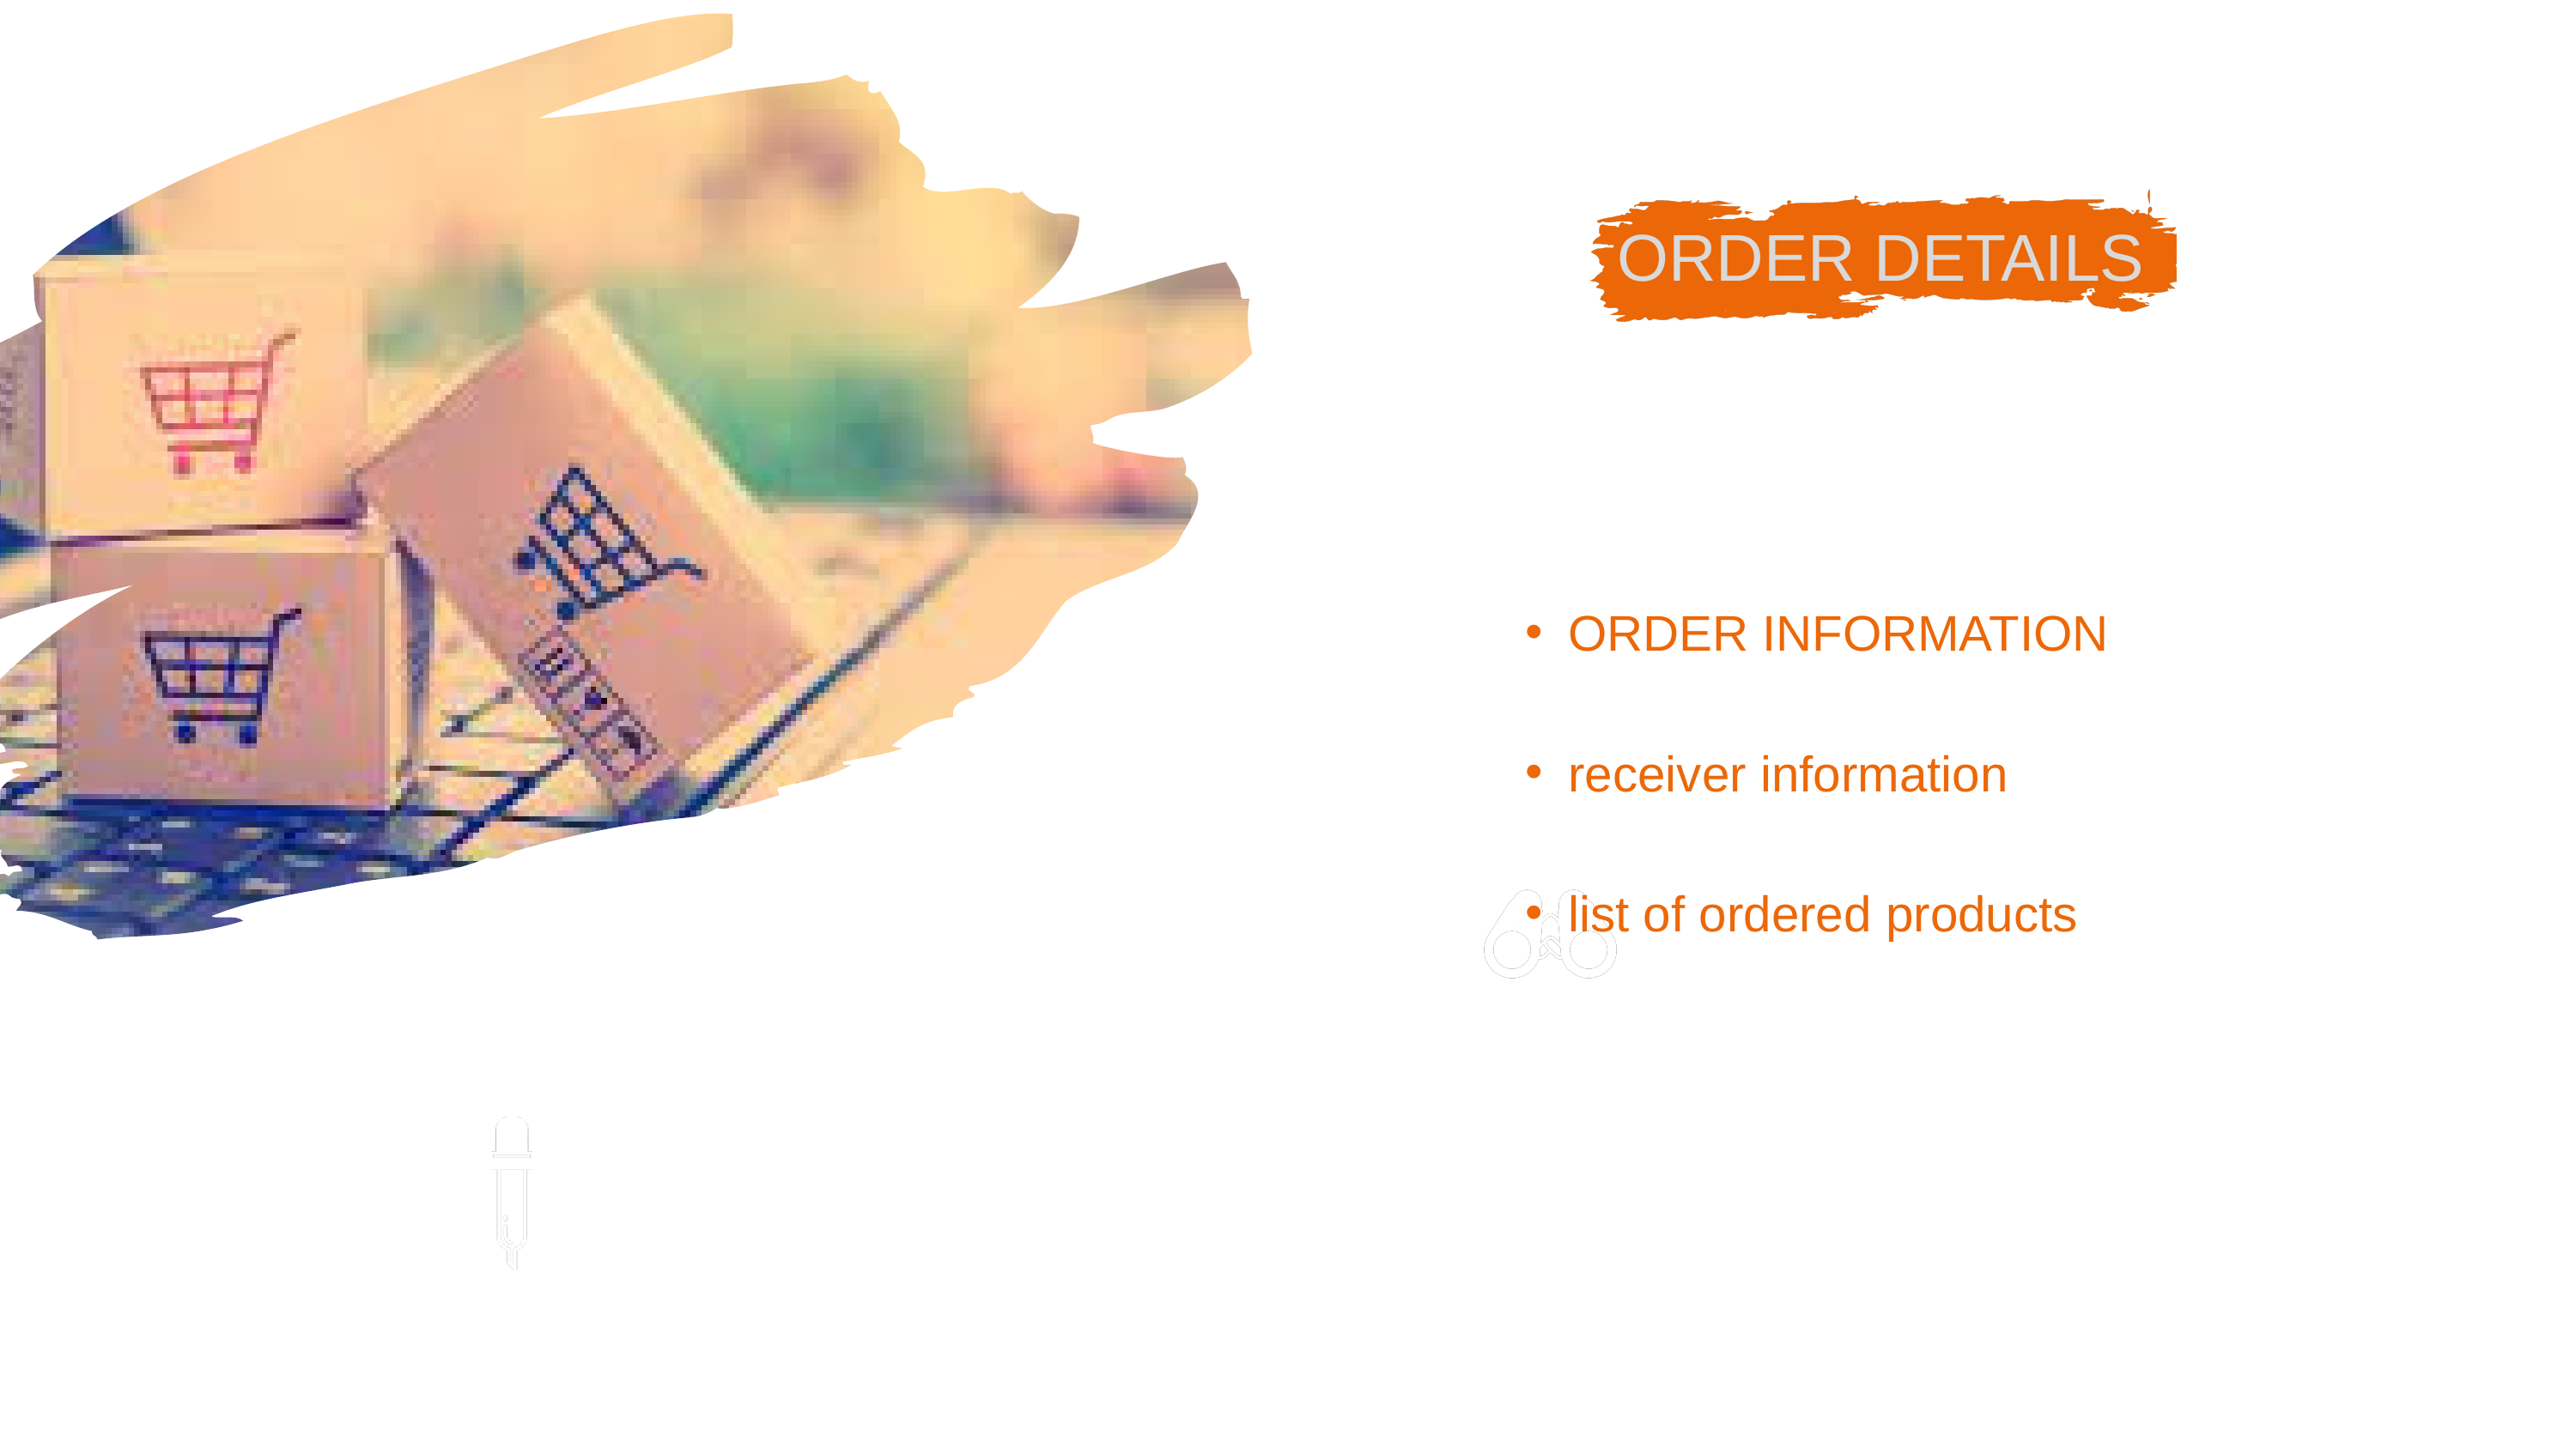

ORDER DETAILS
ORDER INFORMATION

receiver information

list of ordered products